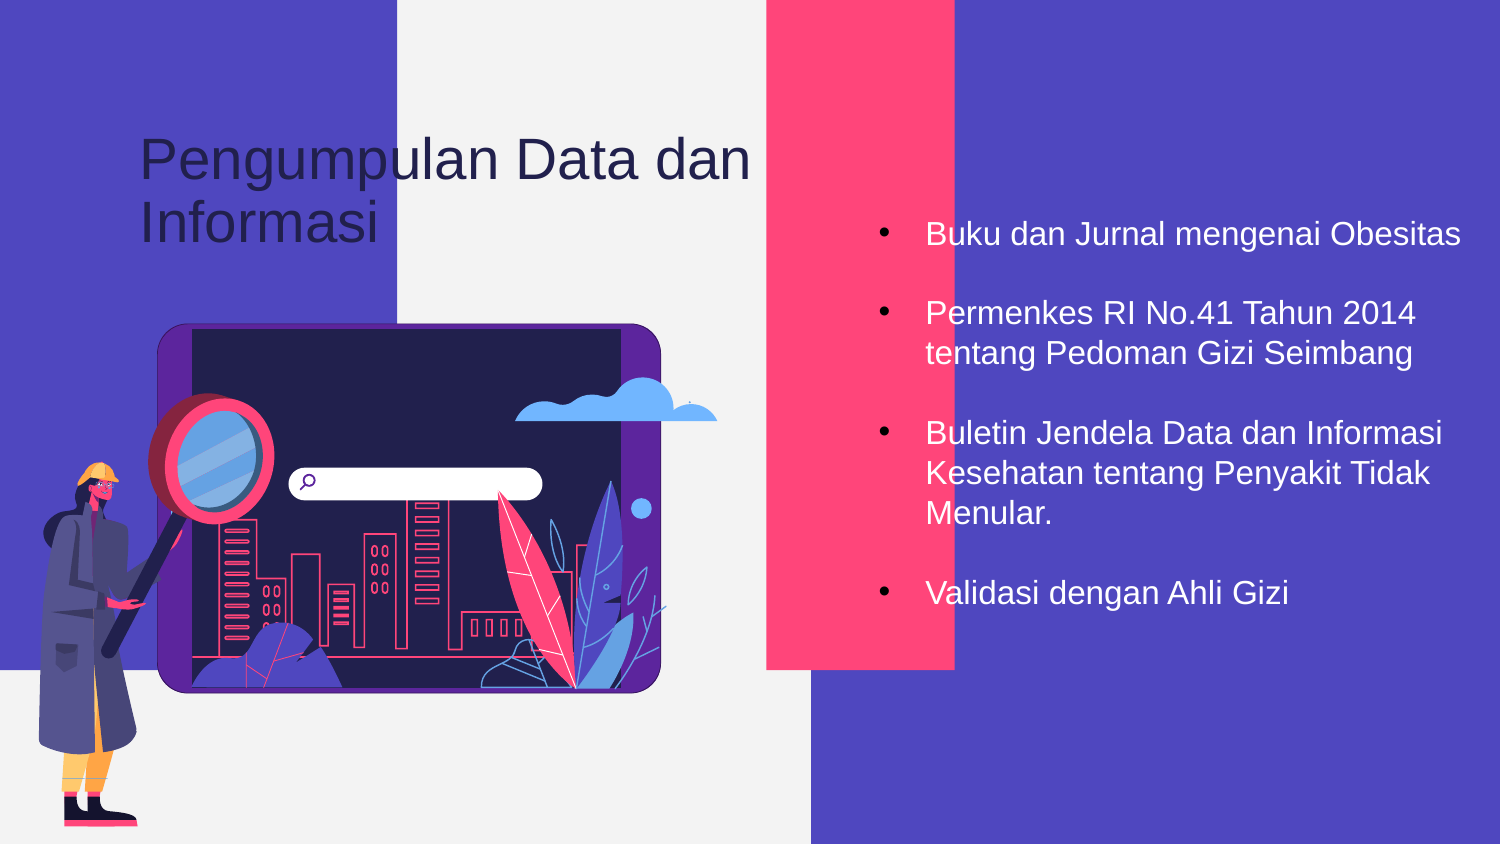

Pengumpulan Data dan Informasi
Buku dan Jurnal mengenai Obesitas

Permenkes RI No.41 Tahun 2014 tentang Pedoman Gizi Seimbang

Buletin Jendela Data dan Informasi Kesehatan tentang Penyakit Tidak Menular.

Validasi dengan Ahli Gizi